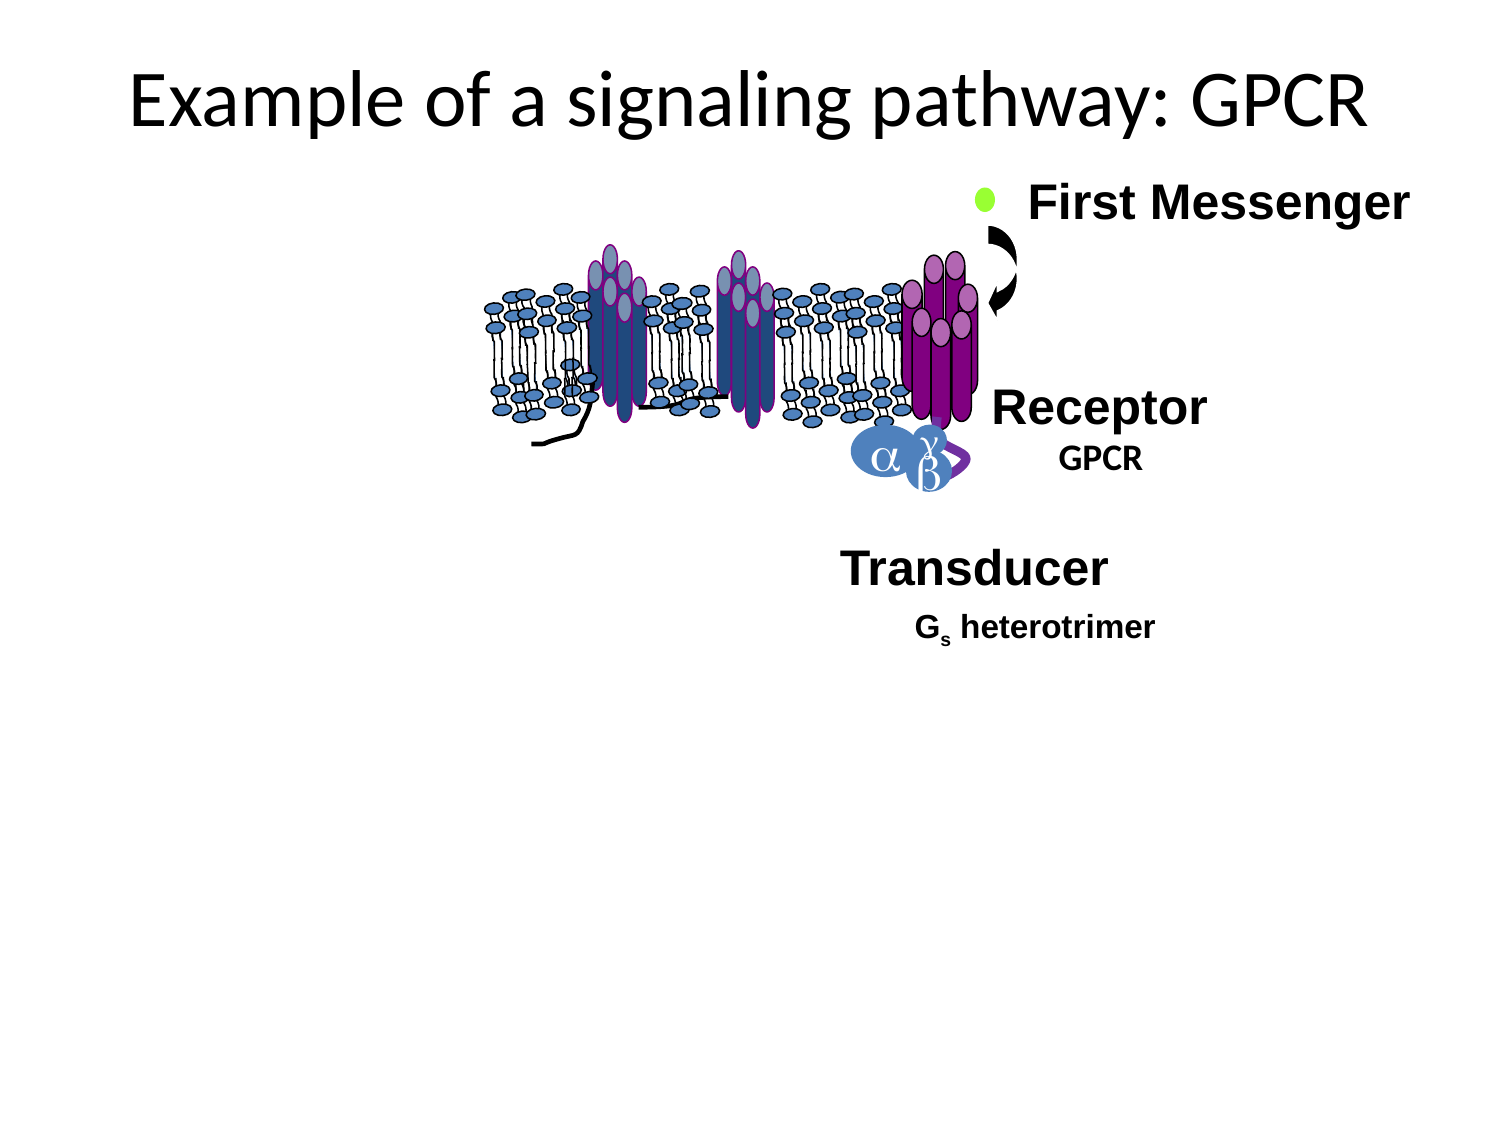

# Example of a signaling pathway: GPCR
First Messenger

Receptor

GR, LHR

γ
α
β
GPCR
Transducer
Gs heterotrimer